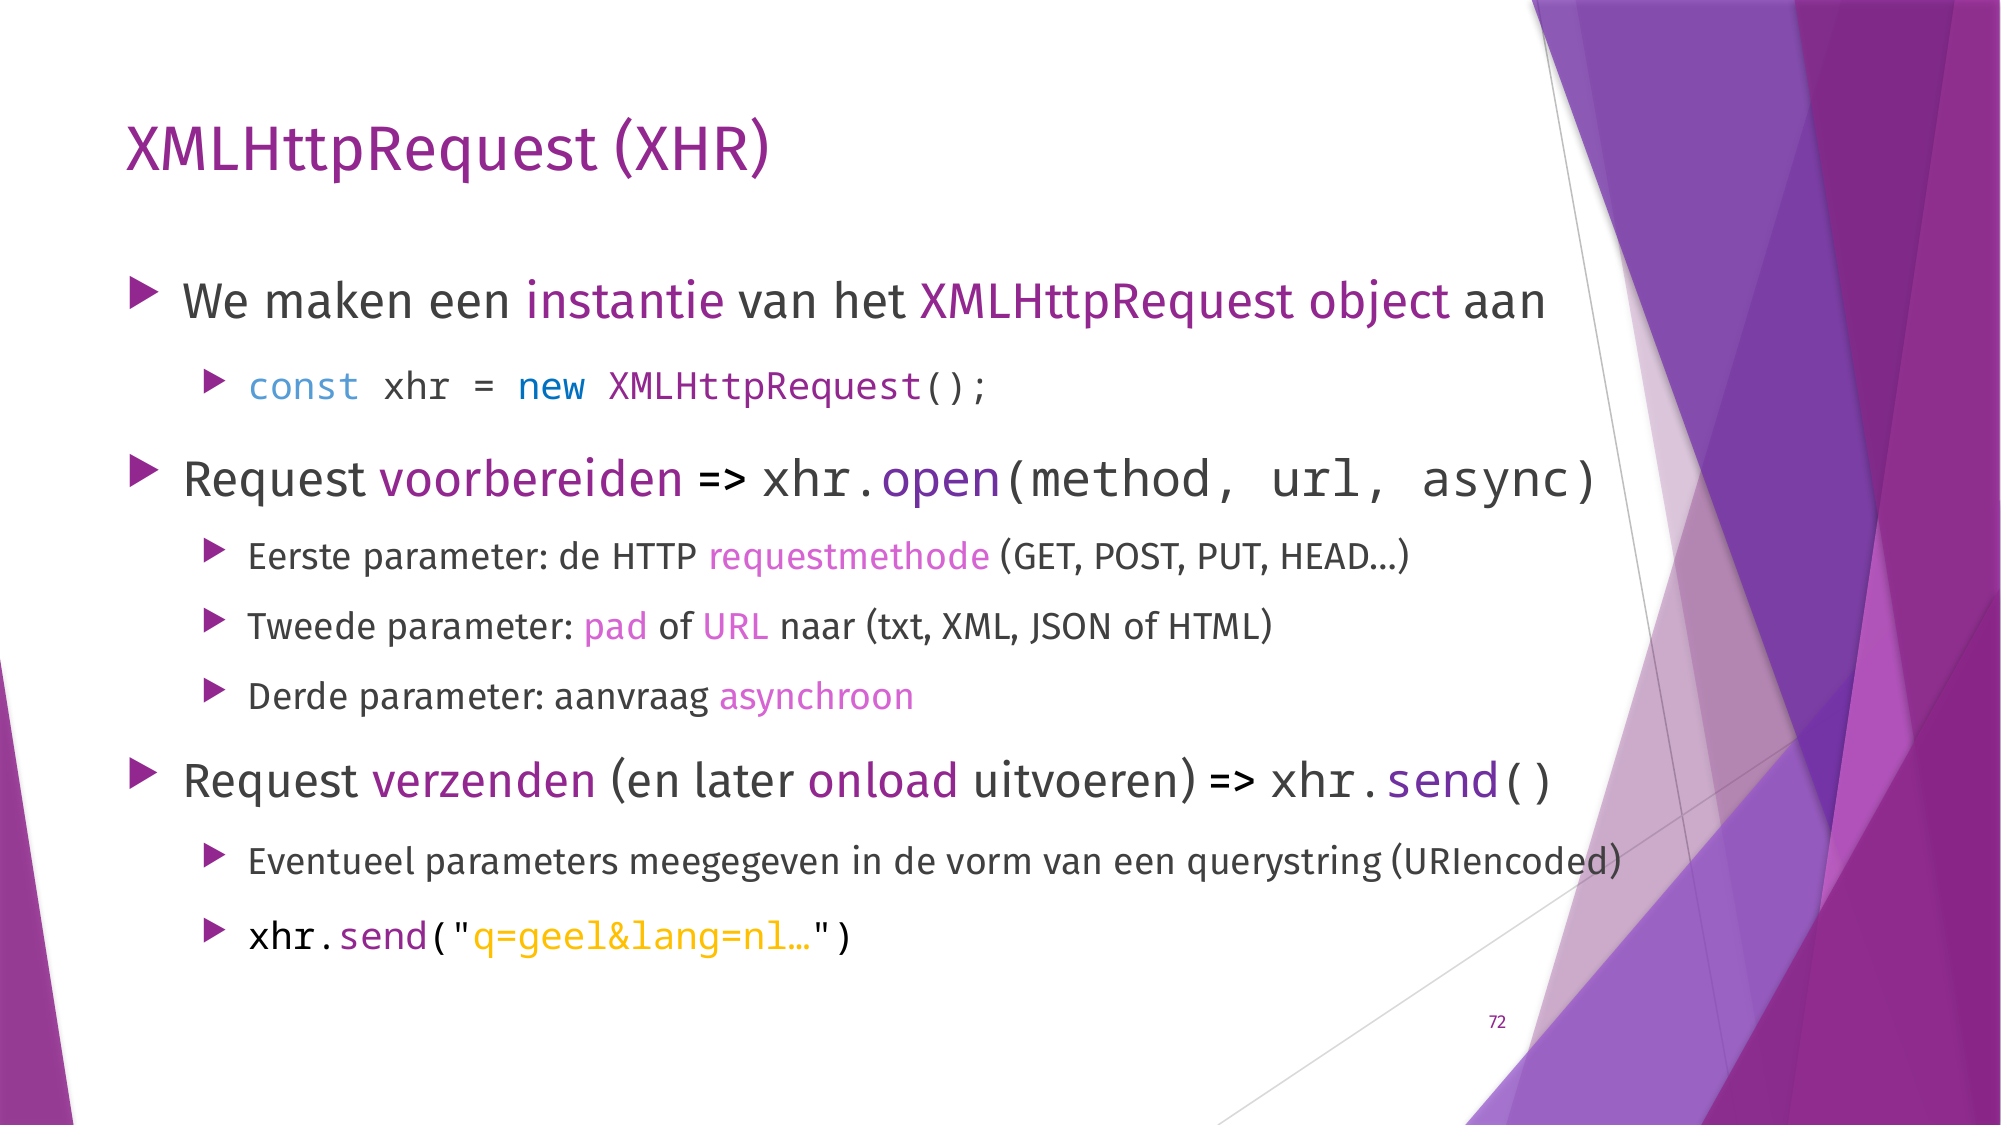

# XMLHttpRequest (XHR)
We maken een instantie van het XMLHttpRequest object aan
const xhr = new XMLHttpRequest();
Request voorbereiden => xhr.open(method, url, async)
Eerste parameter: de HTTP requestmethode (GET, POST, PUT, HEAD…)
Tweede parameter: pad of URL naar (txt, XML, JSON of HTML)
Derde parameter: aanvraag asynchroon
Request verzenden (en later onload uitvoeren) => xhr.send()
Eventueel parameters meegegeven in de vorm van een querystring (URIencoded)
xhr.send("q=geel&lang=nl…")

72